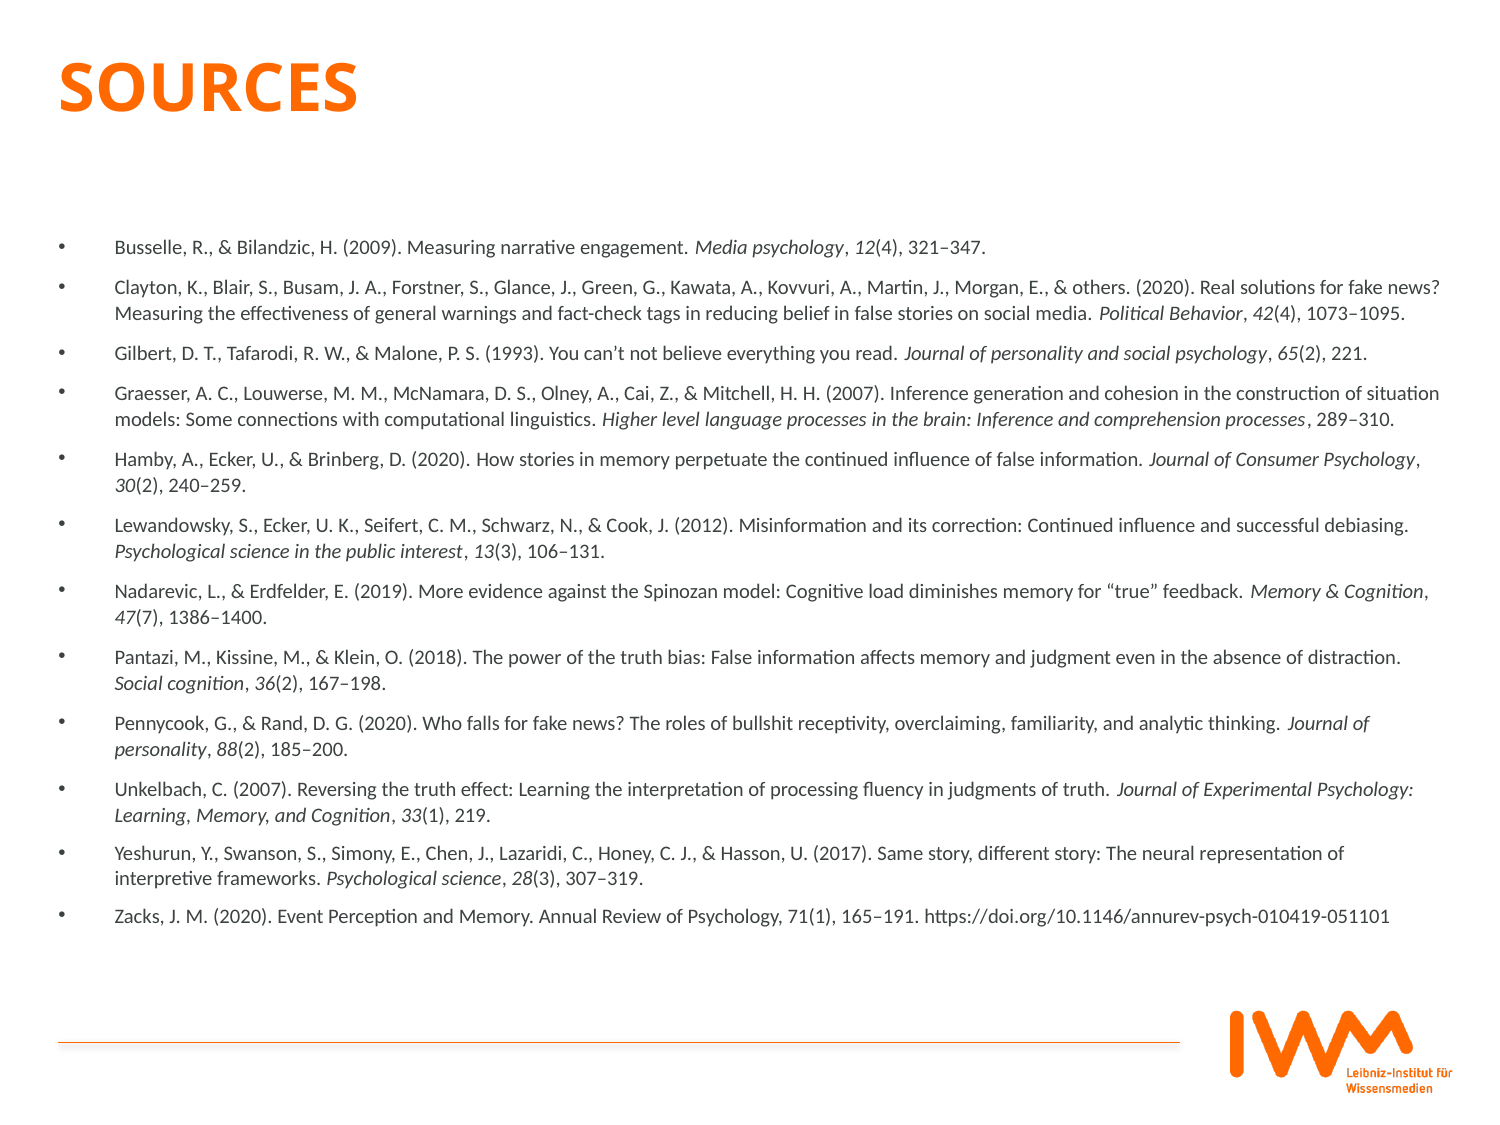

# Sources
Busselle, R., & Bilandzic, H. (2009). Measuring narrative engagement. Media psychology, 12(4), 321–347.
Clayton, K., Blair, S., Busam, J. A., Forstner, S., Glance, J., Green, G., Kawata, A., Kovvuri, A., Martin, J., Morgan, E., & others. (2020). Real solutions for fake news? Measuring the effectiveness of general warnings and fact-check tags in reducing belief in false stories on social media. Political Behavior, 42(4), 1073–1095.
Gilbert, D. T., Tafarodi, R. W., & Malone, P. S. (1993). You can’t not believe everything you read. Journal of personality and social psychology, 65(2), 221.
Graesser, A. C., Louwerse, M. M., McNamara, D. S., Olney, A., Cai, Z., & Mitchell, H. H. (2007). Inference generation and cohesion in the construction of situation models: Some connections with computational linguistics. Higher level language processes in the brain: Inference and comprehension processes, 289–310.
Hamby, A., Ecker, U., & Brinberg, D. (2020). How stories in memory perpetuate the continued influence of false information. Journal of Consumer Psychology, 30(2), 240–259.
Lewandowsky, S., Ecker, U. K., Seifert, C. M., Schwarz, N., & Cook, J. (2012). Misinformation and its correction: Continued influence and successful debiasing. Psychological science in the public interest, 13(3), 106–131.
Nadarevic, L., & Erdfelder, E. (2019). More evidence against the Spinozan model: Cognitive load diminishes memory for “true” feedback. Memory & Cognition, 47(7), 1386–1400.
Pantazi, M., Kissine, M., & Klein, O. (2018). The power of the truth bias: False information affects memory and judgment even in the absence of distraction. Social cognition, 36(2), 167–198.
Pennycook, G., & Rand, D. G. (2020). Who falls for fake news? The roles of bullshit receptivity, overclaiming, familiarity, and analytic thinking. Journal of personality, 88(2), 185–200.
Unkelbach, C. (2007). Reversing the truth effect: Learning the interpretation of processing fluency in judgments of truth. Journal of Experimental Psychology: Learning, Memory, and Cognition, 33(1), 219.
Yeshurun, Y., Swanson, S., Simony, E., Chen, J., Lazaridi, C., Honey, C. J., & Hasson, U. (2017). Same story, different story: The neural representation of interpretive frameworks. Psychological science, 28(3), 307–319.
Zacks, J. M. (2020). Event Perception and Memory. Annual Review of Psychology, 71(1), 165–191. https://doi.org/10.1146/annurev-psych-010419-051101